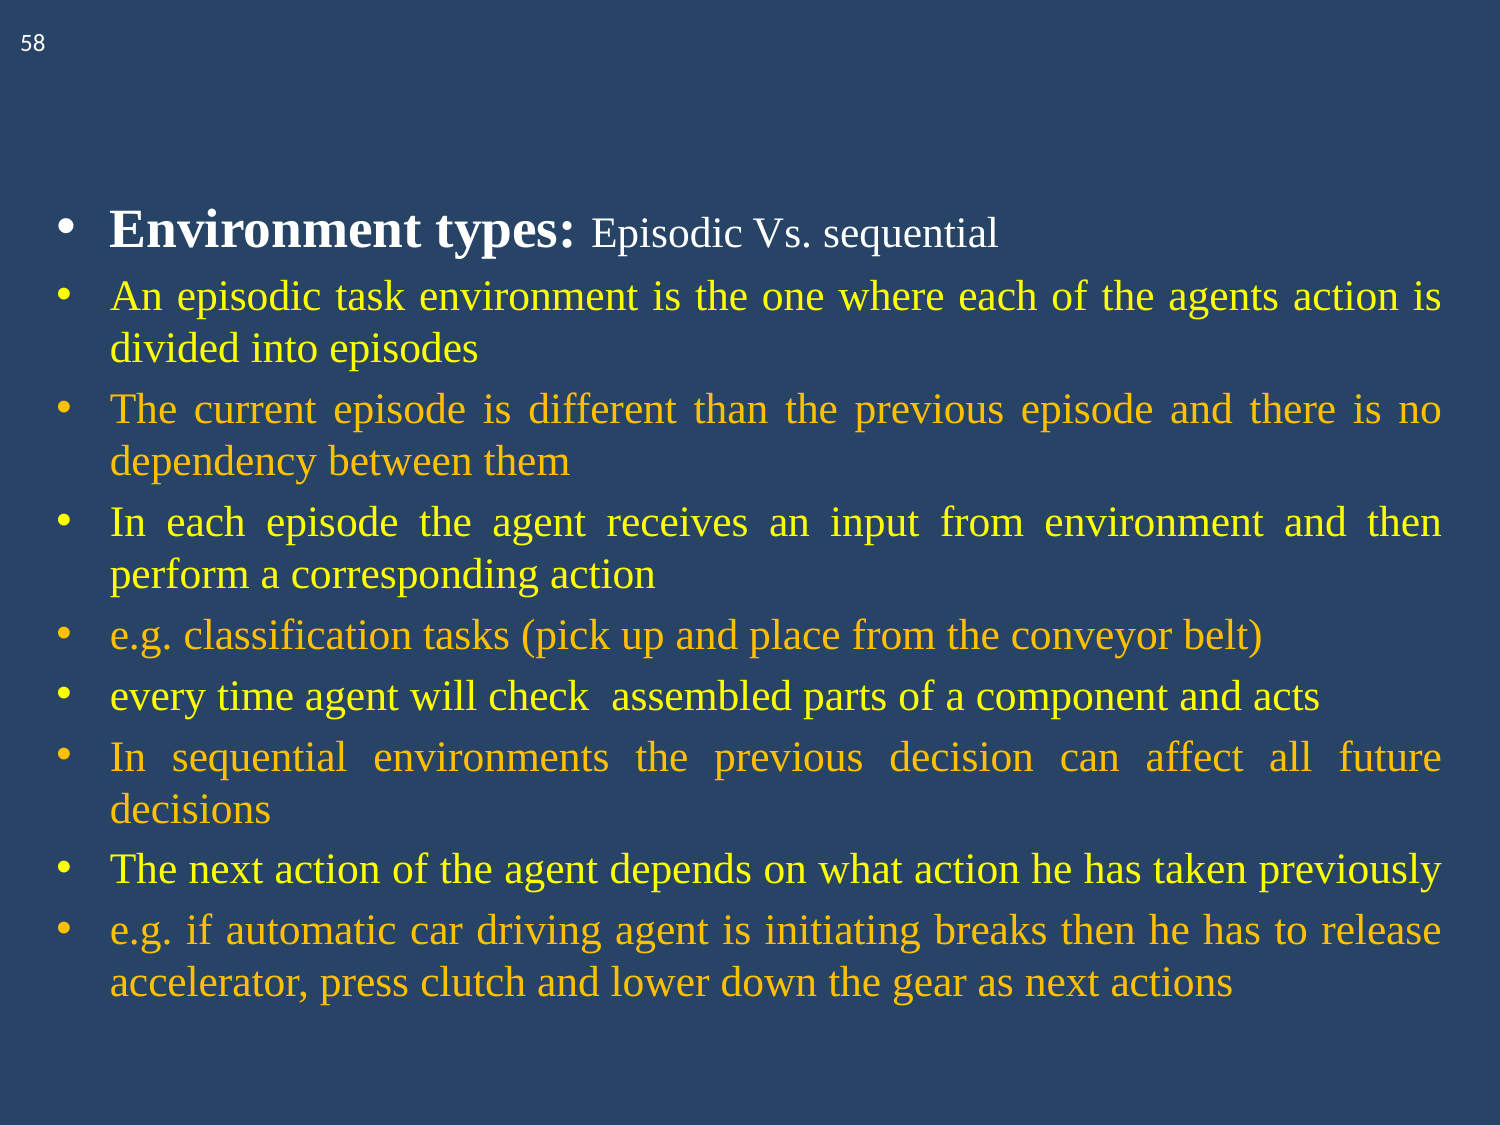

58
Environment types: Episodic Vs. sequential
An episodic task environment is the one where each of the agents action is divided into episodes
The current episode is different than the previous episode and there is no dependency between them
In each episode the agent receives an input from environment and then perform a corresponding action
e.g. classification tasks (pick up and place from the conveyor belt)
every time agent will check  assembled parts of a component and acts
In sequential environments the previous decision can affect all future decisions
The next action of the agent depends on what action he has taken previously
e.g. if automatic car driving agent is initiating breaks then he has to release accelerator, press clutch and lower down the gear as next actions